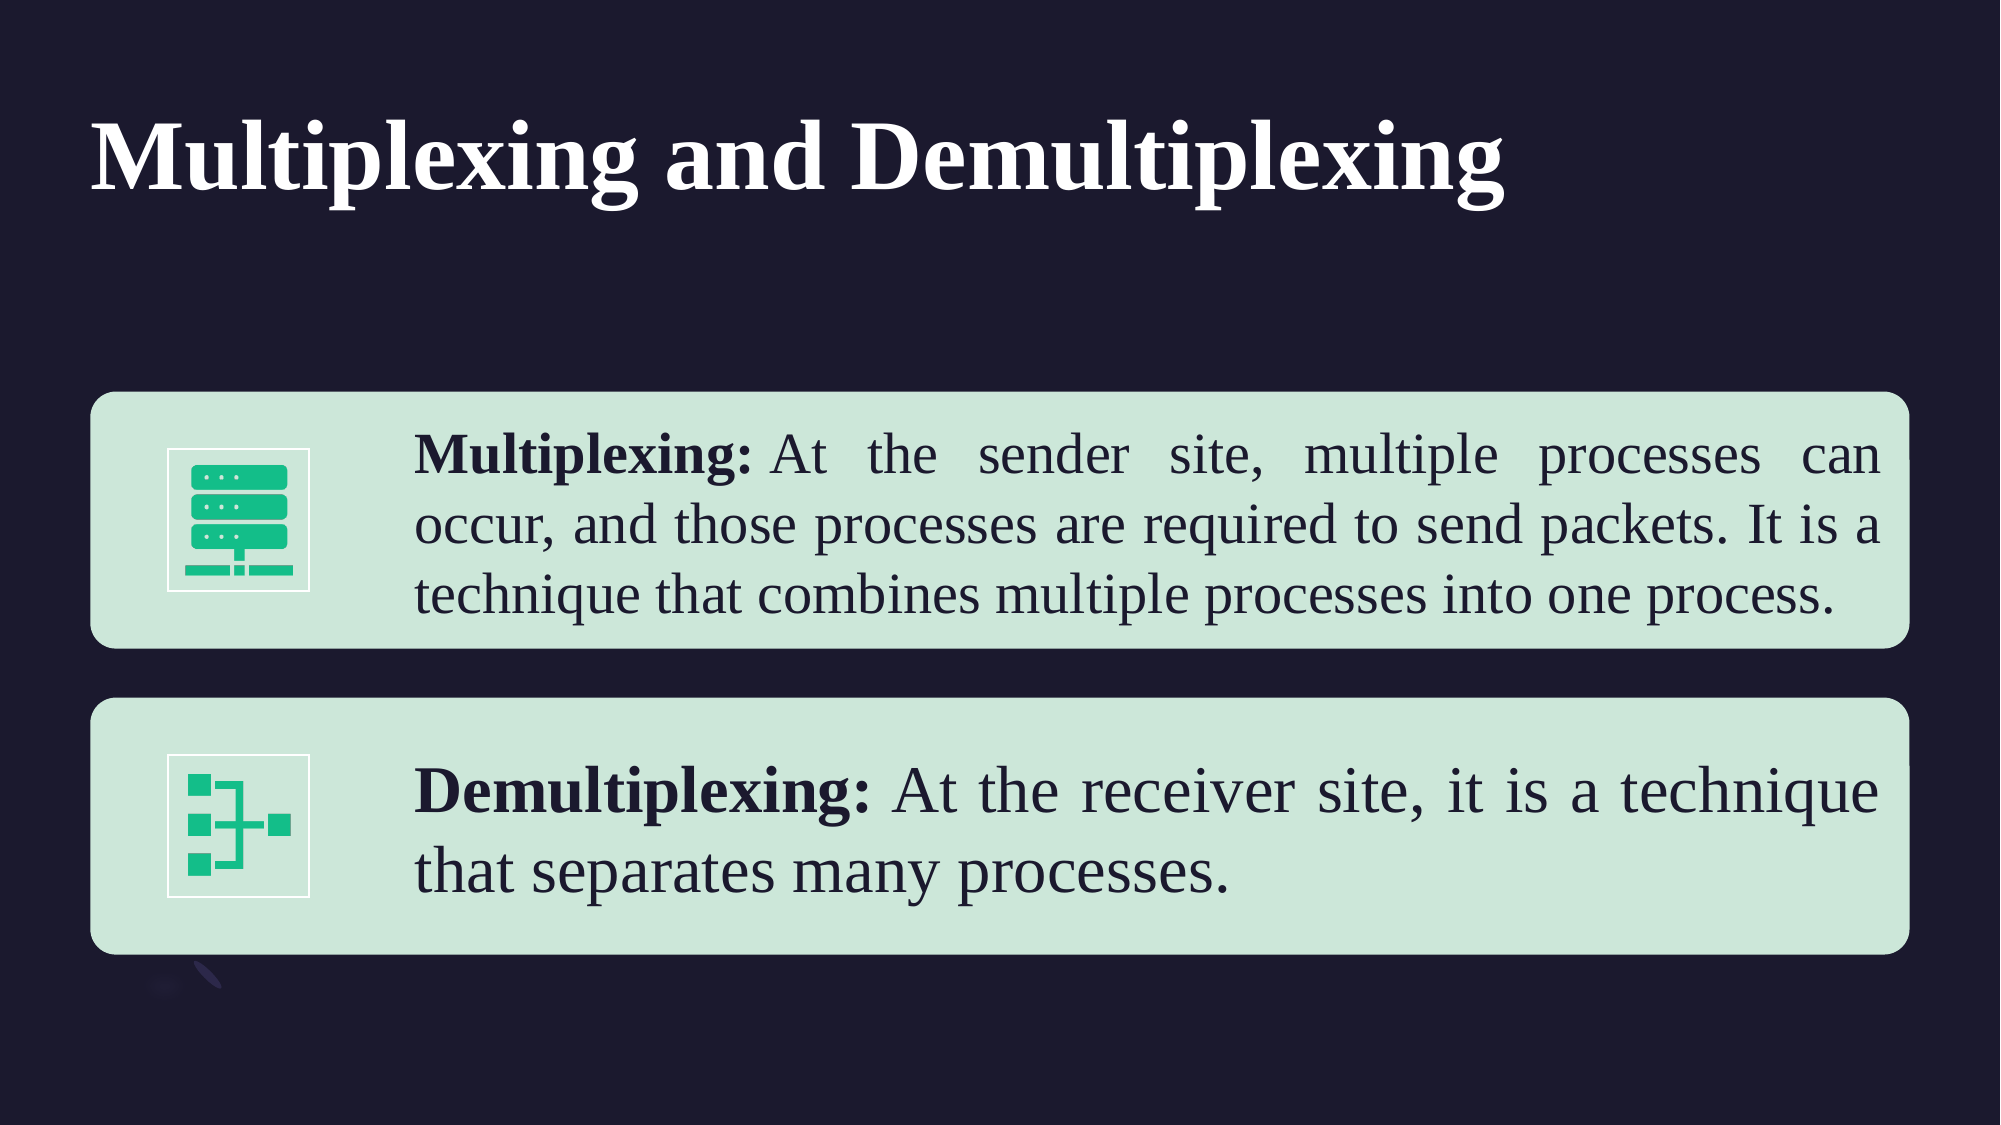

# Multiplexing and Demultiplexing
Multiplexing: At the sender site, multiple processes can occur, and those processes are required to send packets. It is a technique that combines multiple processes into one process.
Demultiplexing: At the receiver site, it is a technique that separates many processes.